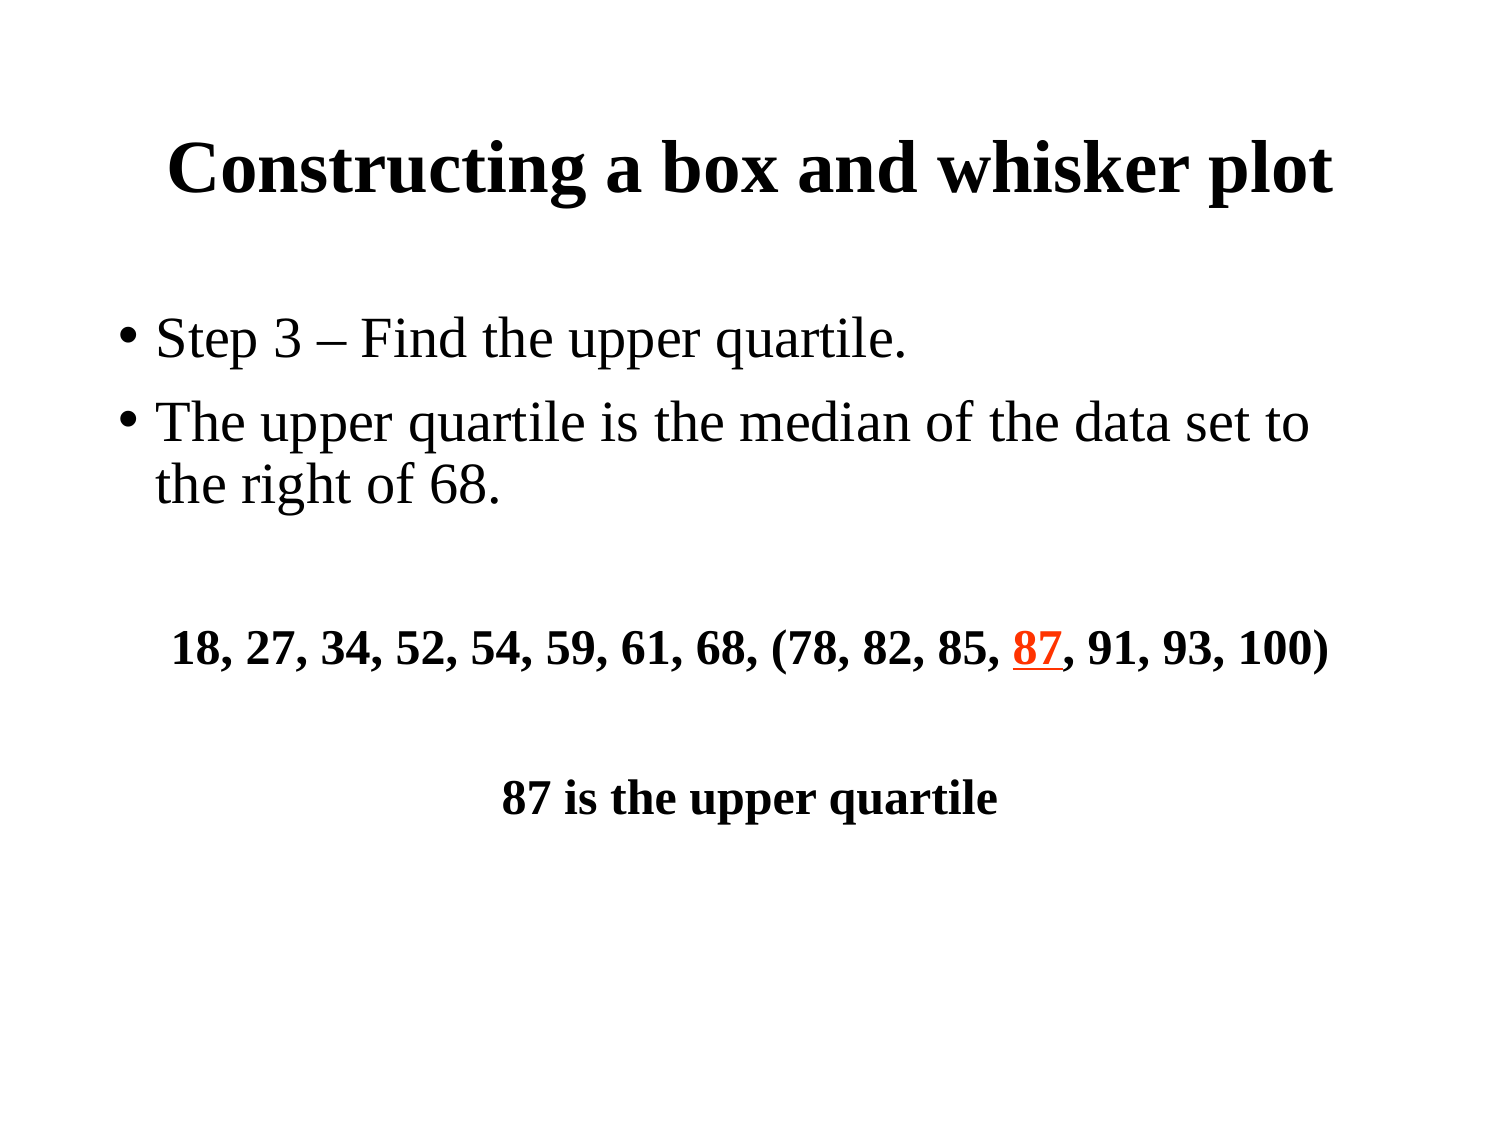

# Constructing a box and whisker plot
Step 3 – Find the upper quartile.
The upper quartile is the median of the data set to the right of 68.

18, 27, 34, 52, 54, 59, 61, 68, (78, 82, 85, 87, 91, 93, 100)

87 is the upper quartile